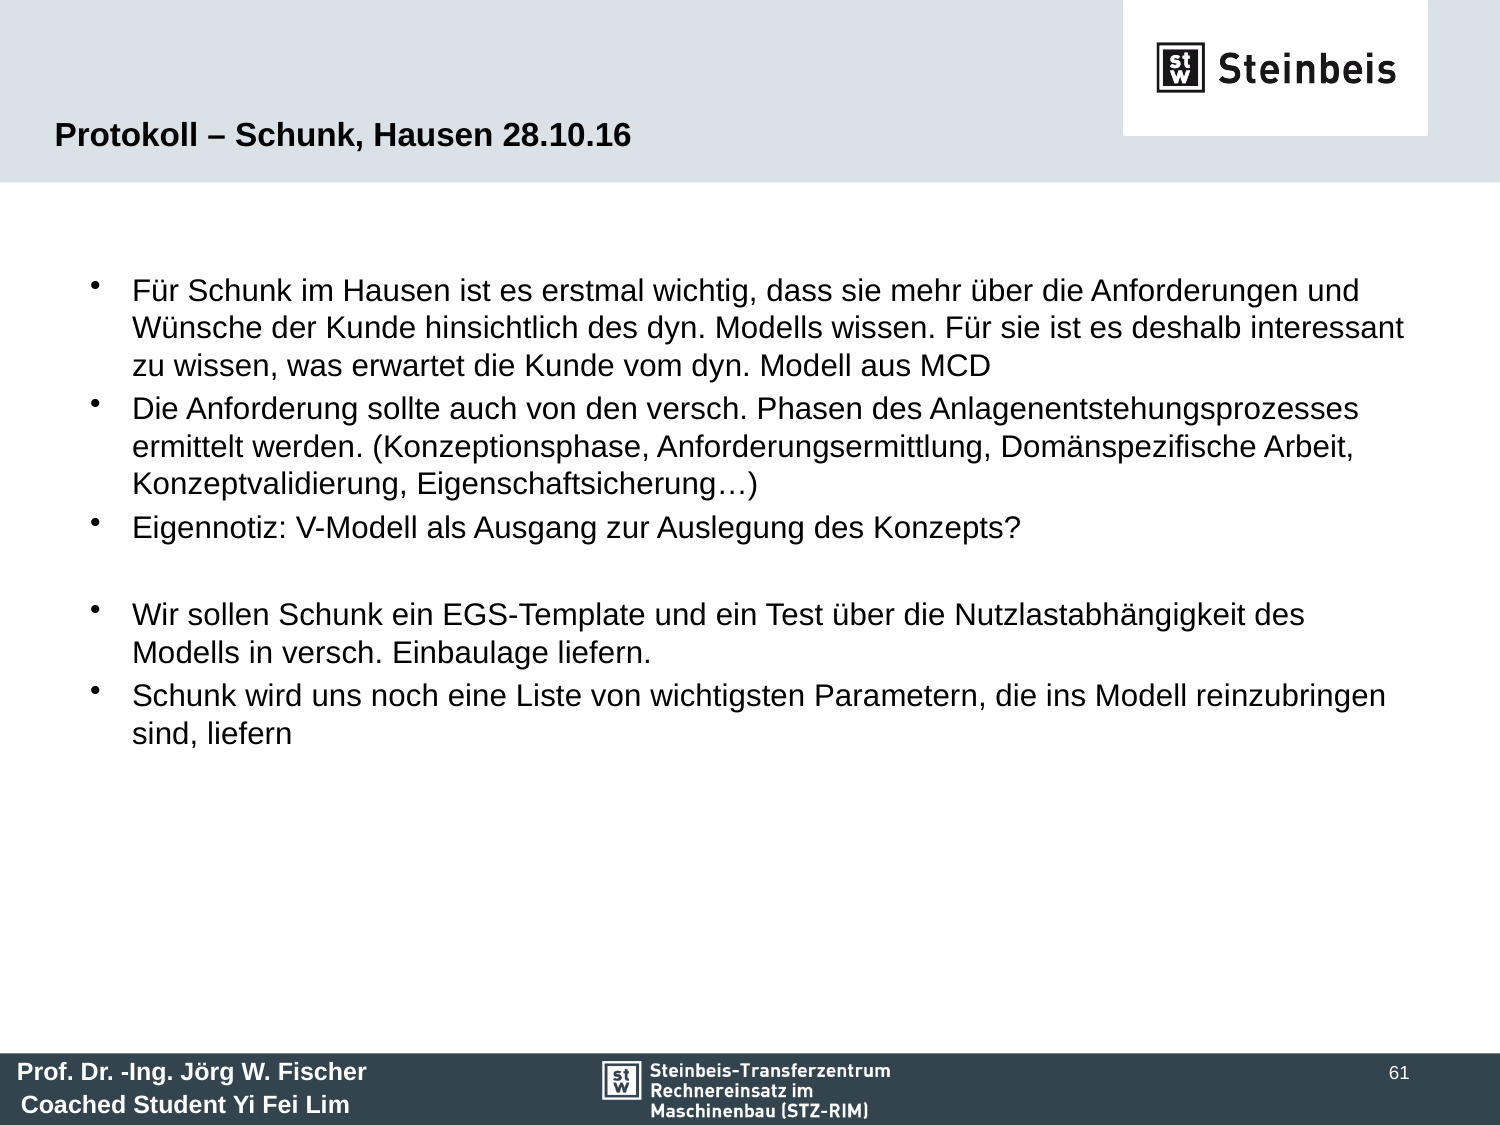

# Protokoll – Schunk, Hausen 28.10.16
Für Schunk im Hausen ist es erstmal wichtig, dass sie mehr über die Anforderungen und Wünsche der Kunde hinsichtlich des dyn. Modells wissen. Für sie ist es deshalb interessant zu wissen, was erwartet die Kunde vom dyn. Modell aus MCD
Die Anforderung sollte auch von den versch. Phasen des Anlagenentstehungsprozesses ermittelt werden. (Konzeptionsphase, Anforderungsermittlung, Domänspezifische Arbeit, Konzeptvalidierung, Eigenschaftsicherung…)
Eigennotiz: V-Modell als Ausgang zur Auslegung des Konzepts?

Wir sollen Schunk ein EGS-Template und ein Test über die Nutzlastabhängigkeit des Modells in versch. Einbaulage liefern.
Schunk wird uns noch eine Liste von wichtigsten Parametern, die ins Modell reinzubringen sind, liefern

61